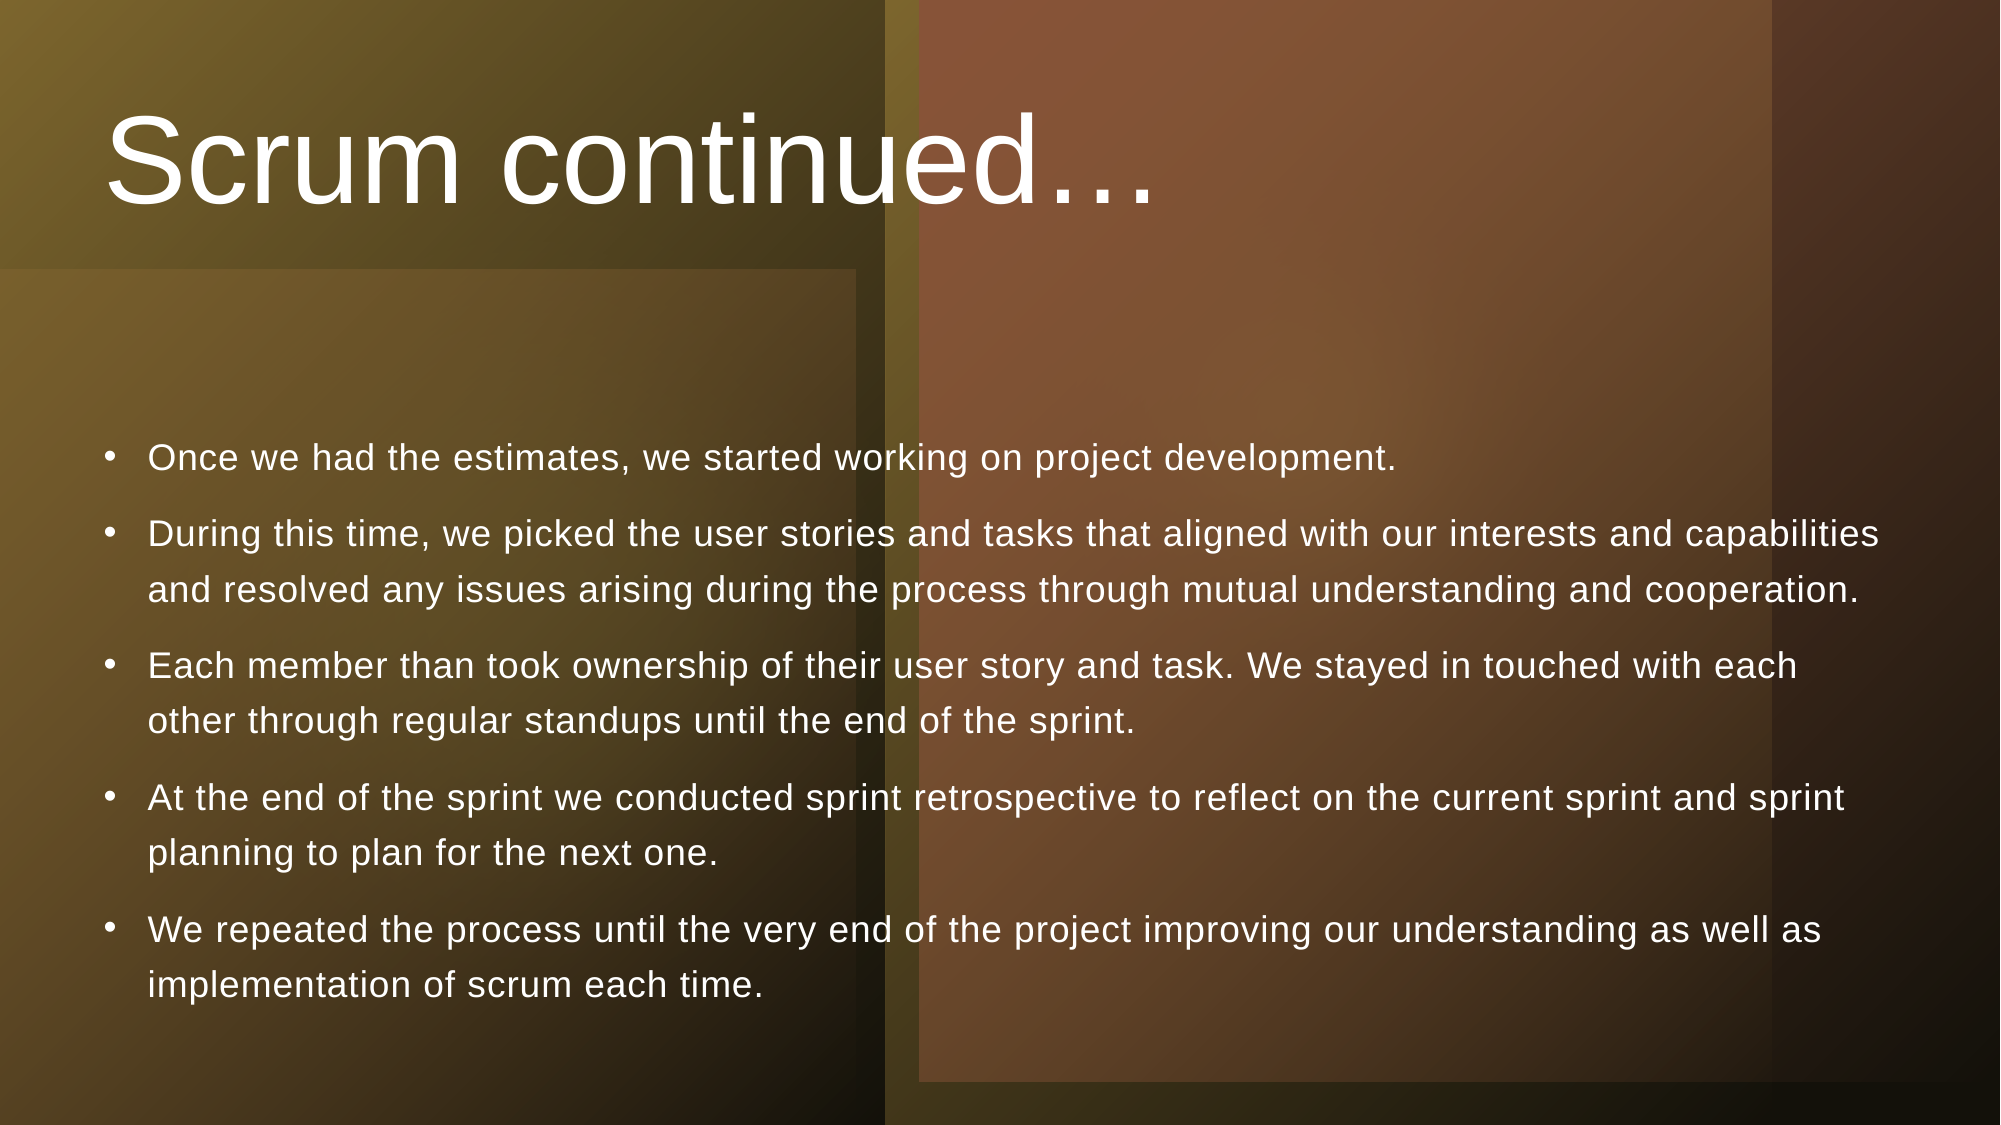

# Scrum continued…
Once we had the estimates, we started working on project development.
During this time, we picked the user stories and tasks that aligned with our interests and capabilities and resolved any issues arising during the process through mutual understanding and cooperation.
Each member than took ownership of their user story and task. We stayed in touched with each other through regular standups until the end of the sprint.
At the end of the sprint we conducted sprint retrospective to reflect on the current sprint and sprint planning to plan for the next one.
We repeated the process until the very end of the project improving our understanding as well as implementation of scrum each time.